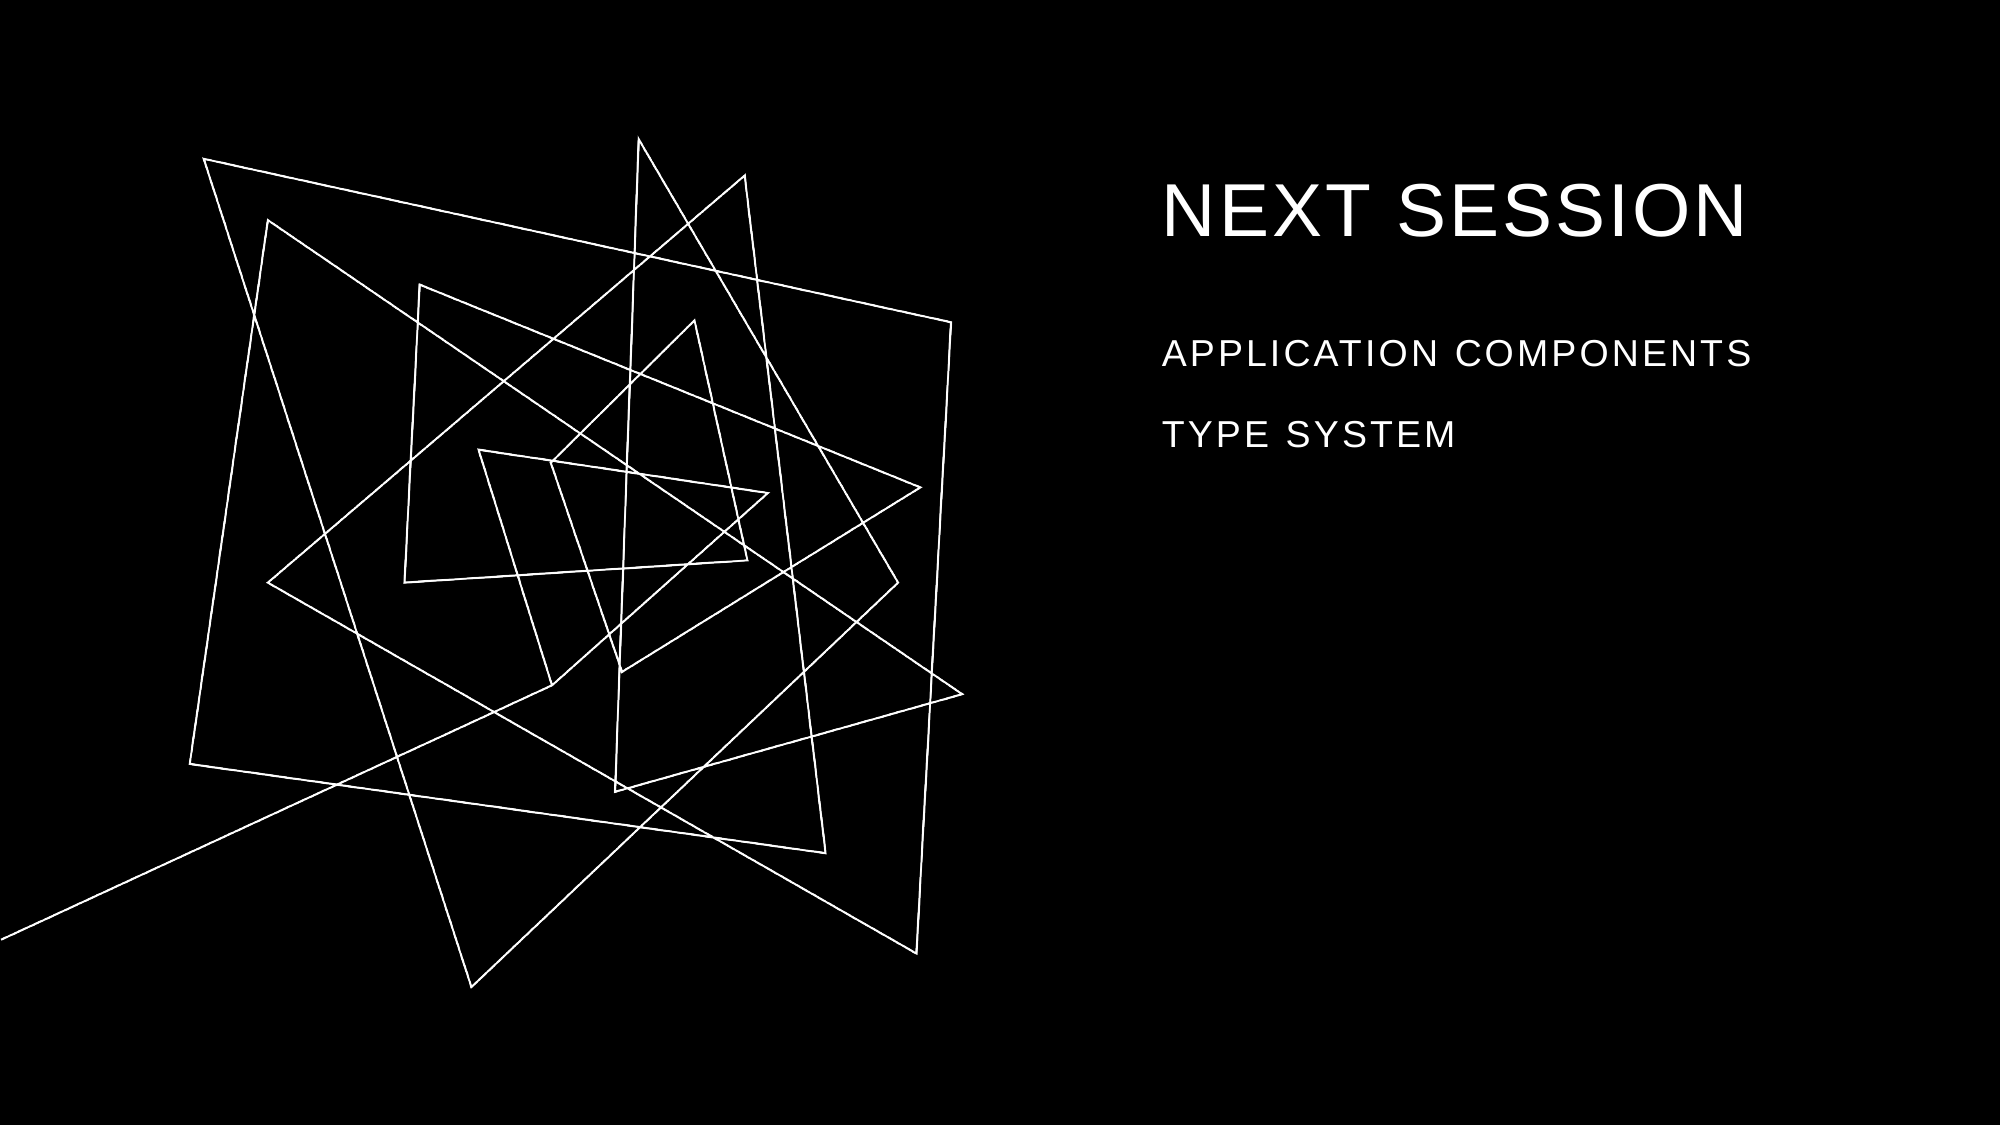

# NEXT SESSION APPLICATION COMPONENTS TYPE SYSTEM